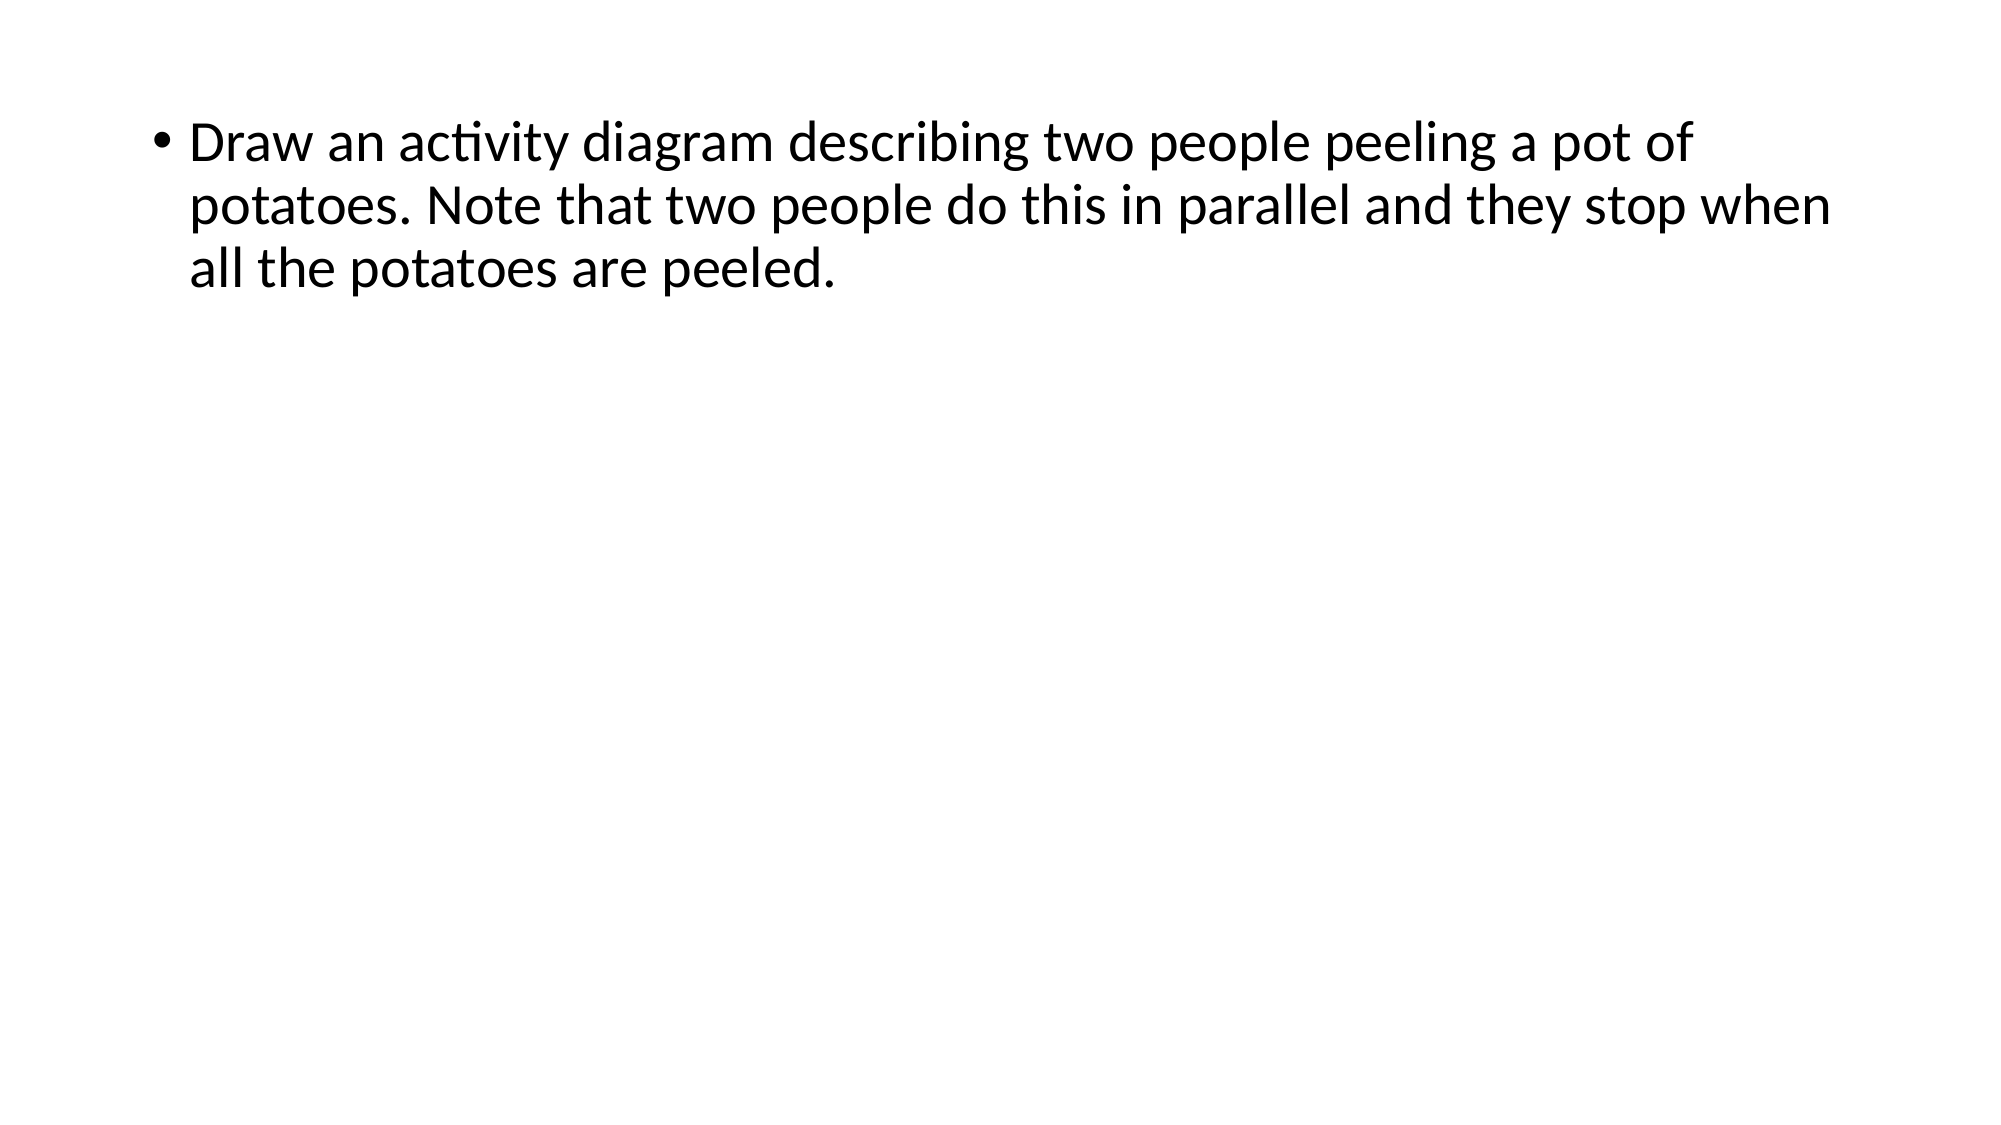

Draw an activity diagram describing two people peeling a pot of potatoes. Note that two people do this in parallel and they stop when all the potatoes are peeled.